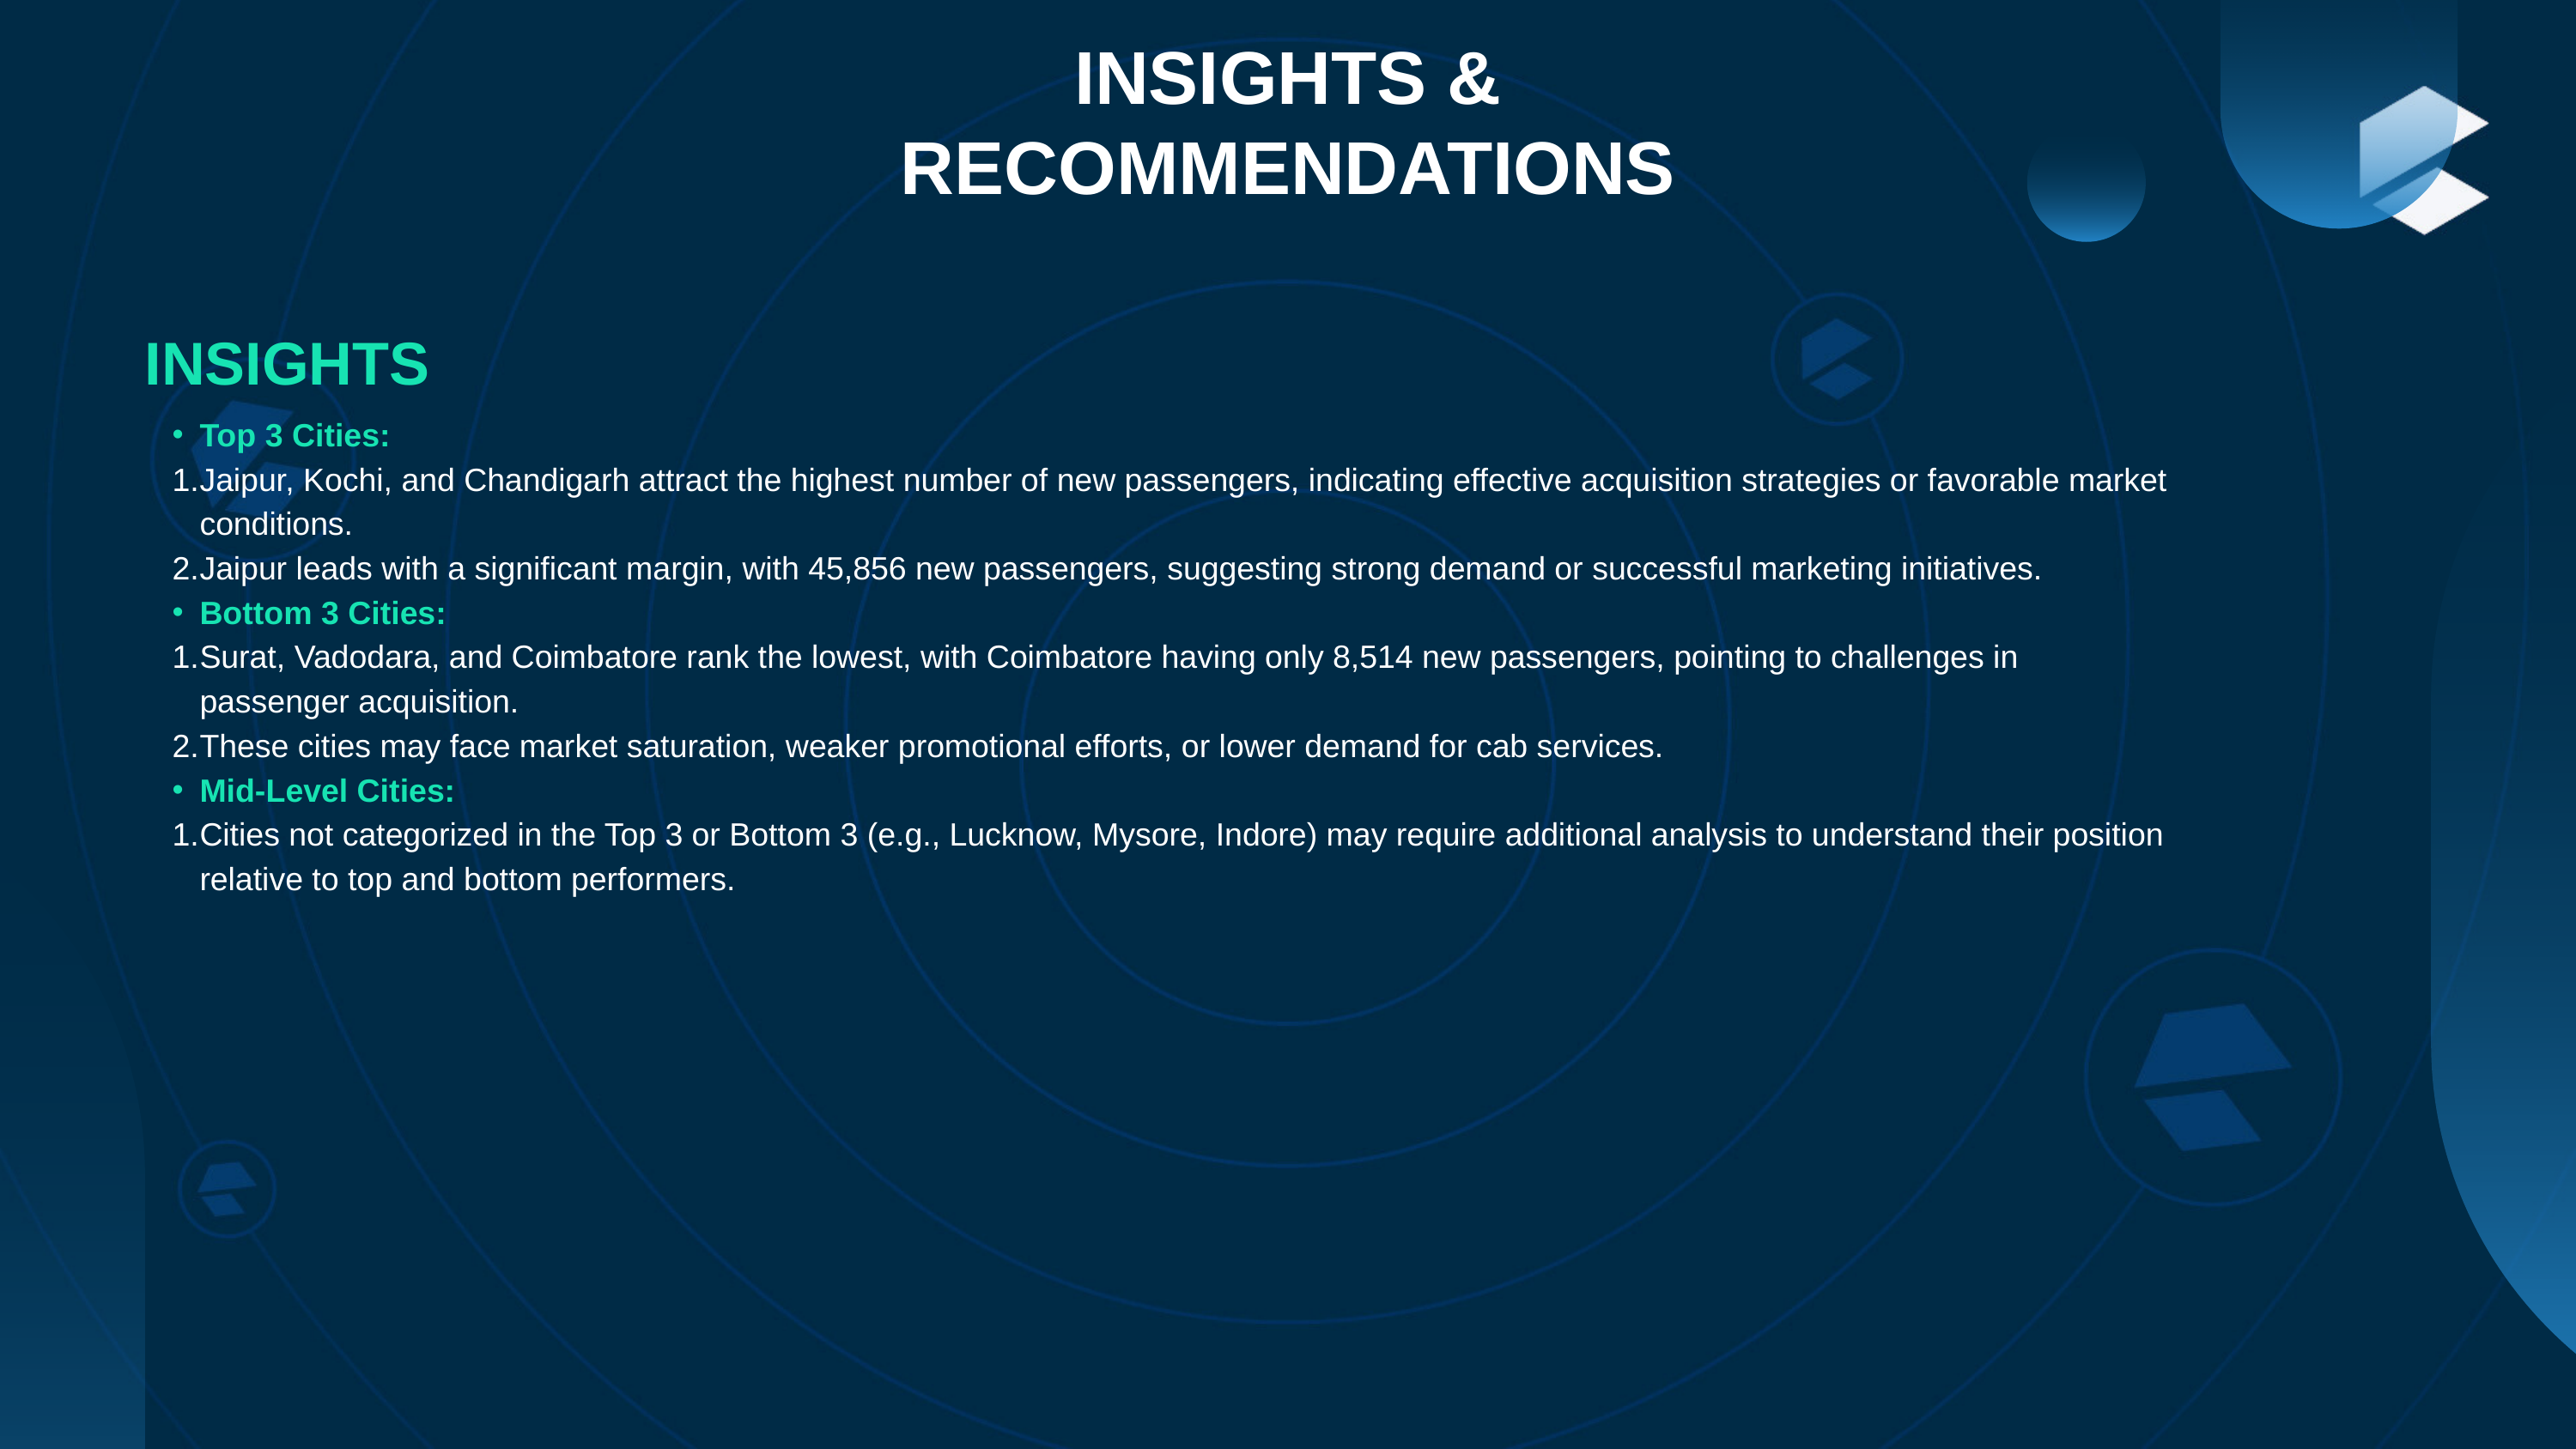

INSIGHTS & RECOMMENDATIONS

INSIGHTS
Top 3 Cities:
Jaipur, Kochi, and Chandigarh attract the highest number of new passengers, indicating effective acquisition strategies or favorable market conditions.
Jaipur leads with a significant margin, with 45,856 new passengers, suggesting strong demand or successful marketing initiatives.
Bottom 3 Cities:
Surat, Vadodara, and Coimbatore rank the lowest, with Coimbatore having only 8,514 new passengers, pointing to challenges in passenger acquisition.
These cities may face market saturation, weaker promotional efforts, or lower demand for cab services.
Mid-Level Cities:
Cities not categorized in the Top 3 or Bottom 3 (e.g., Lucknow, Mysore, Indore) may require additional analysis to understand their position relative to top and bottom performers.